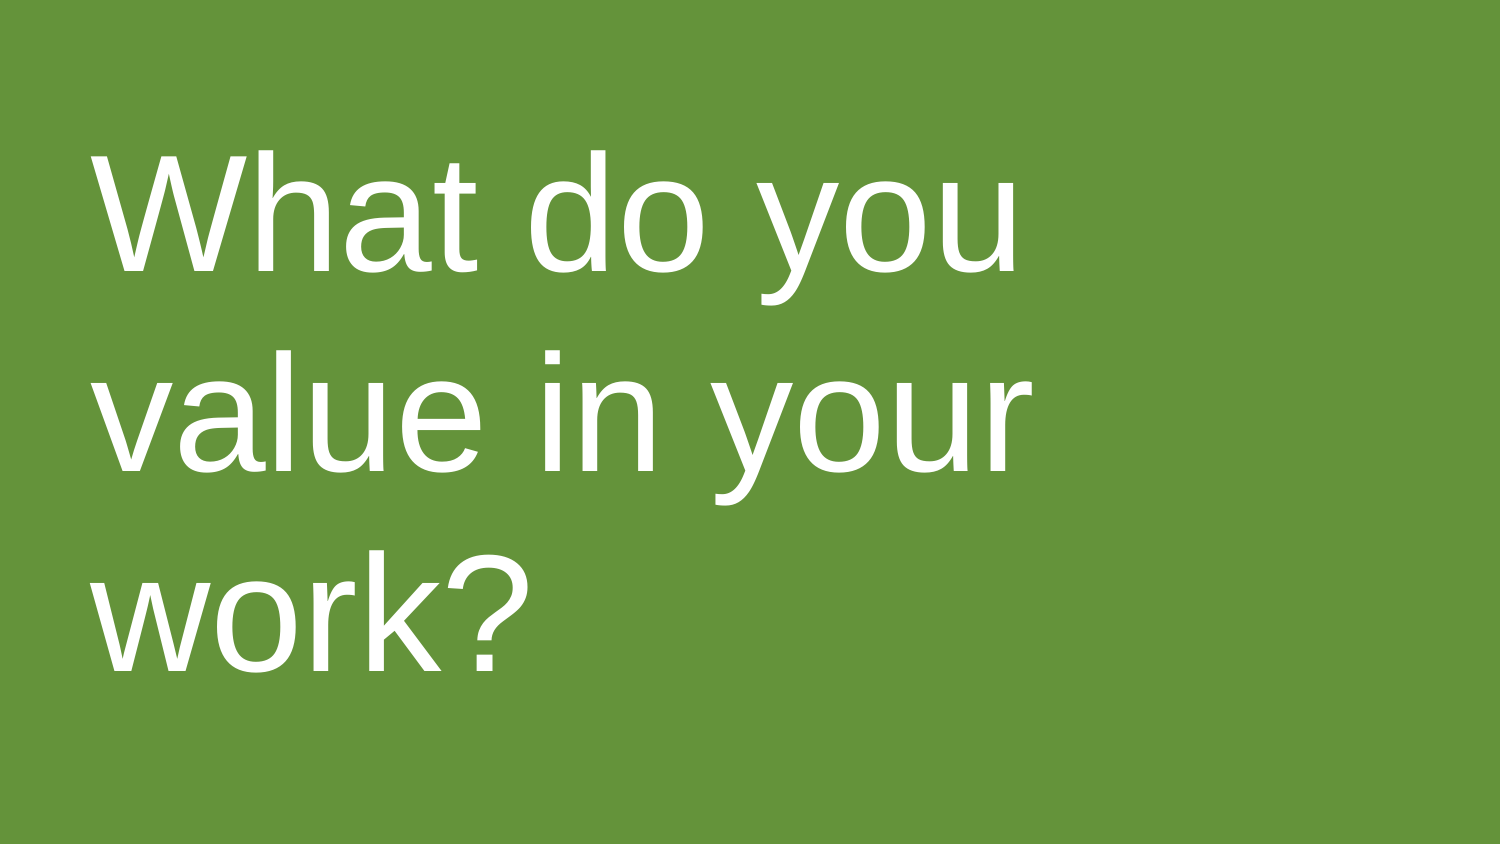

# What do you value in your work?